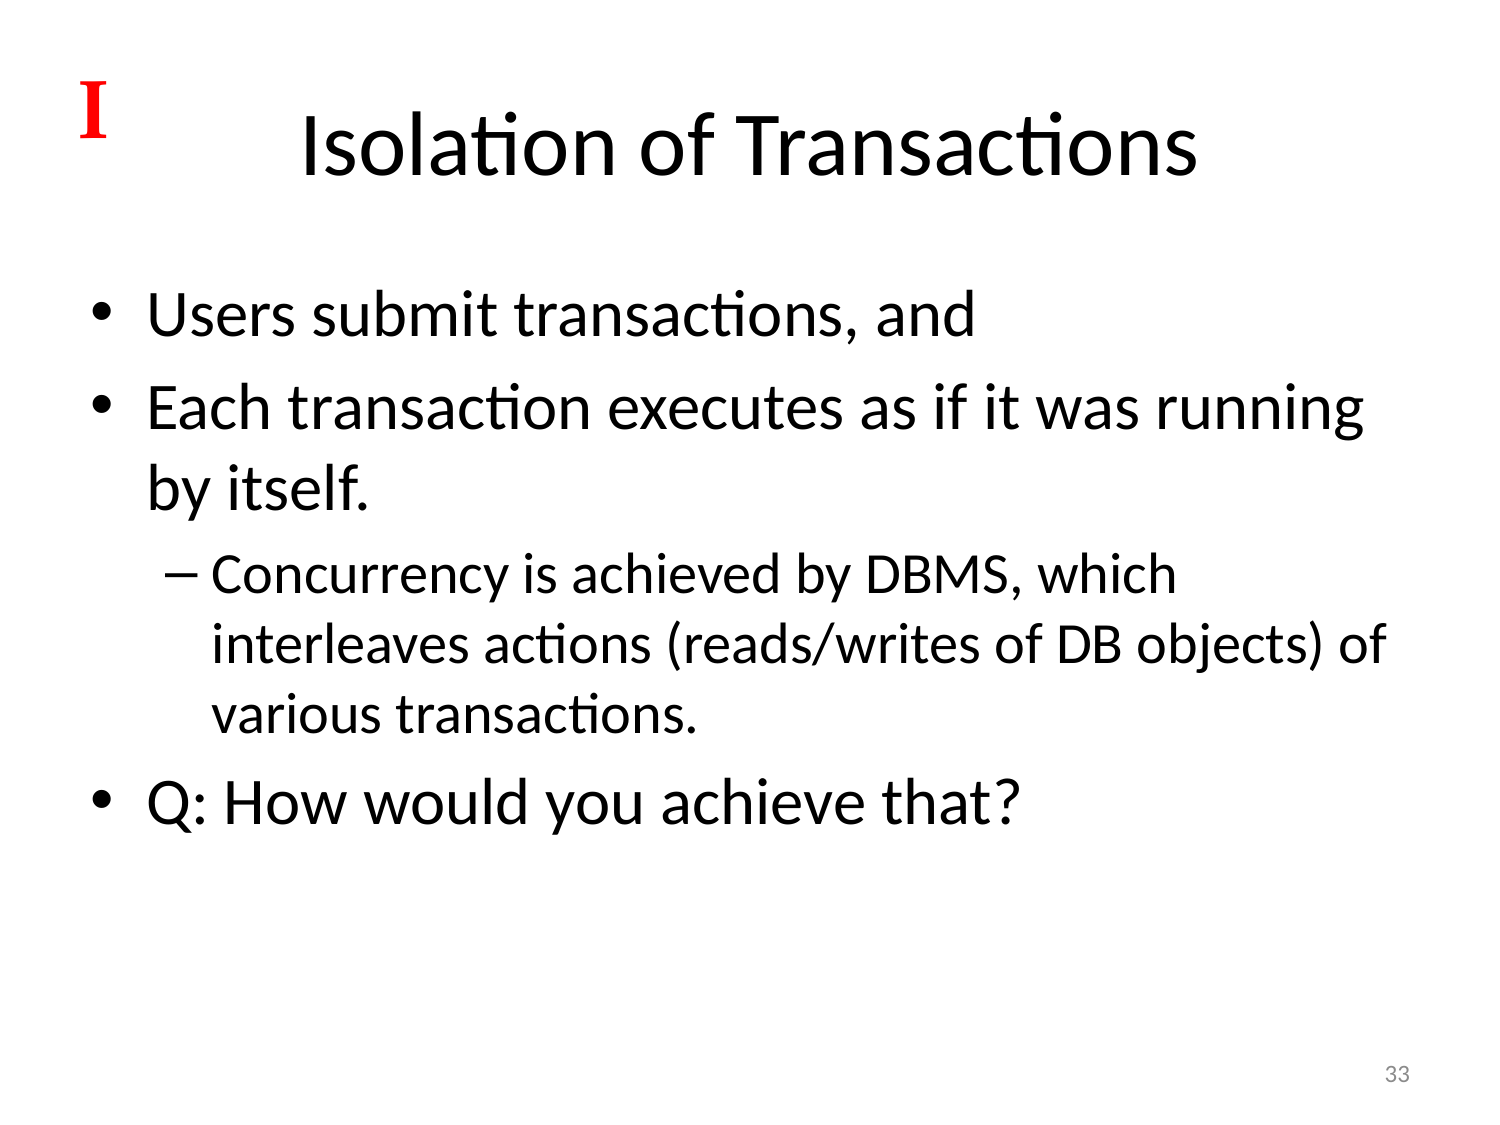

# Isolation of Transactions
I
Users submit transactions, and
Each transaction executes as if it was running by itself.
Concurrency is achieved by DBMS, which interleaves actions (reads/writes of DB objects) of various transactions.
Q: How would you achieve that?

33